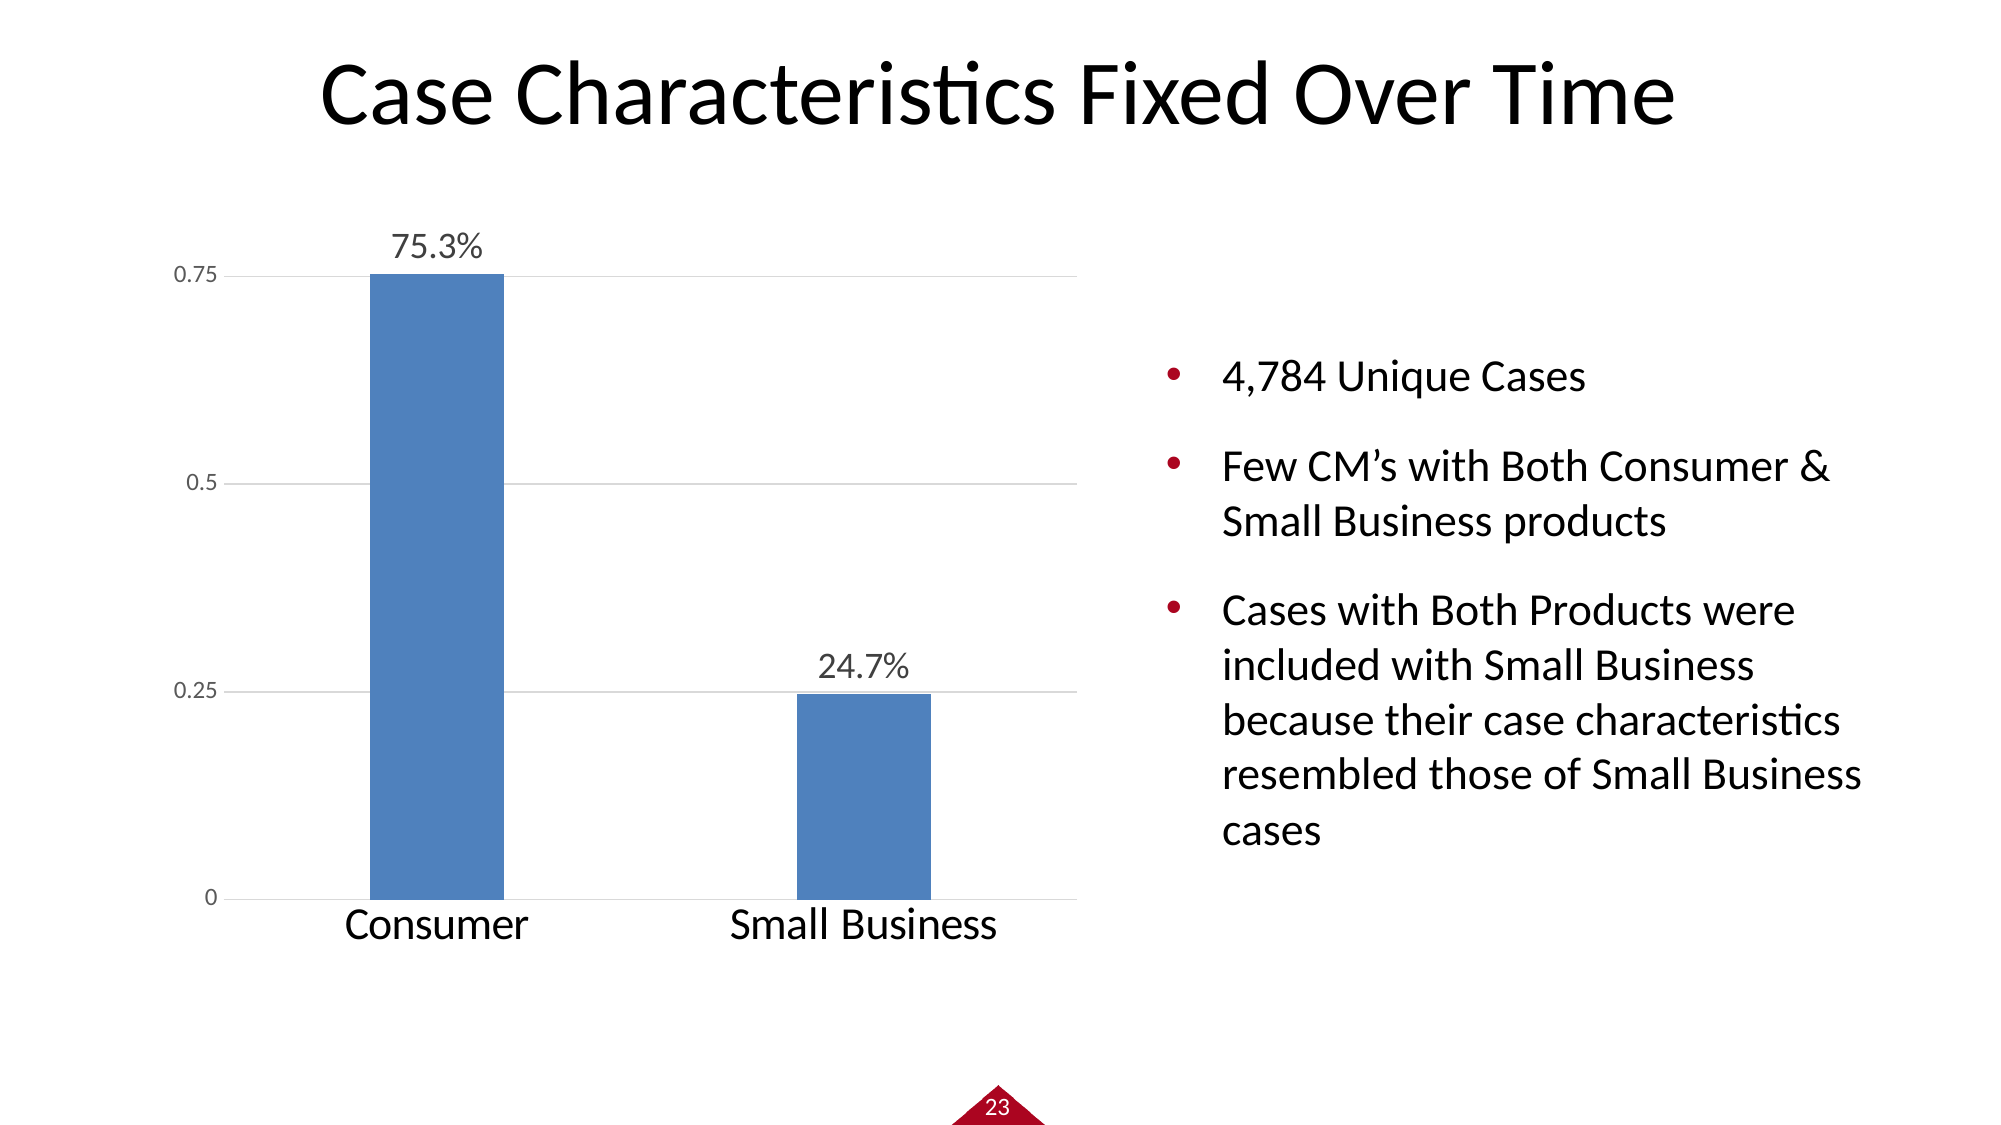

Case Characteristics Fixed Over Time

### Chart

| Category | Column2 |
|---|---|
| Consumer | 0.752717 |
| Small Business | 0.247283 |
4,784 Unique Cases
Few CM’s with Both Consumer & Small Business products
Cases with Both Products were included with Small Business because their case characteristics resembled those of Small Business cases
23